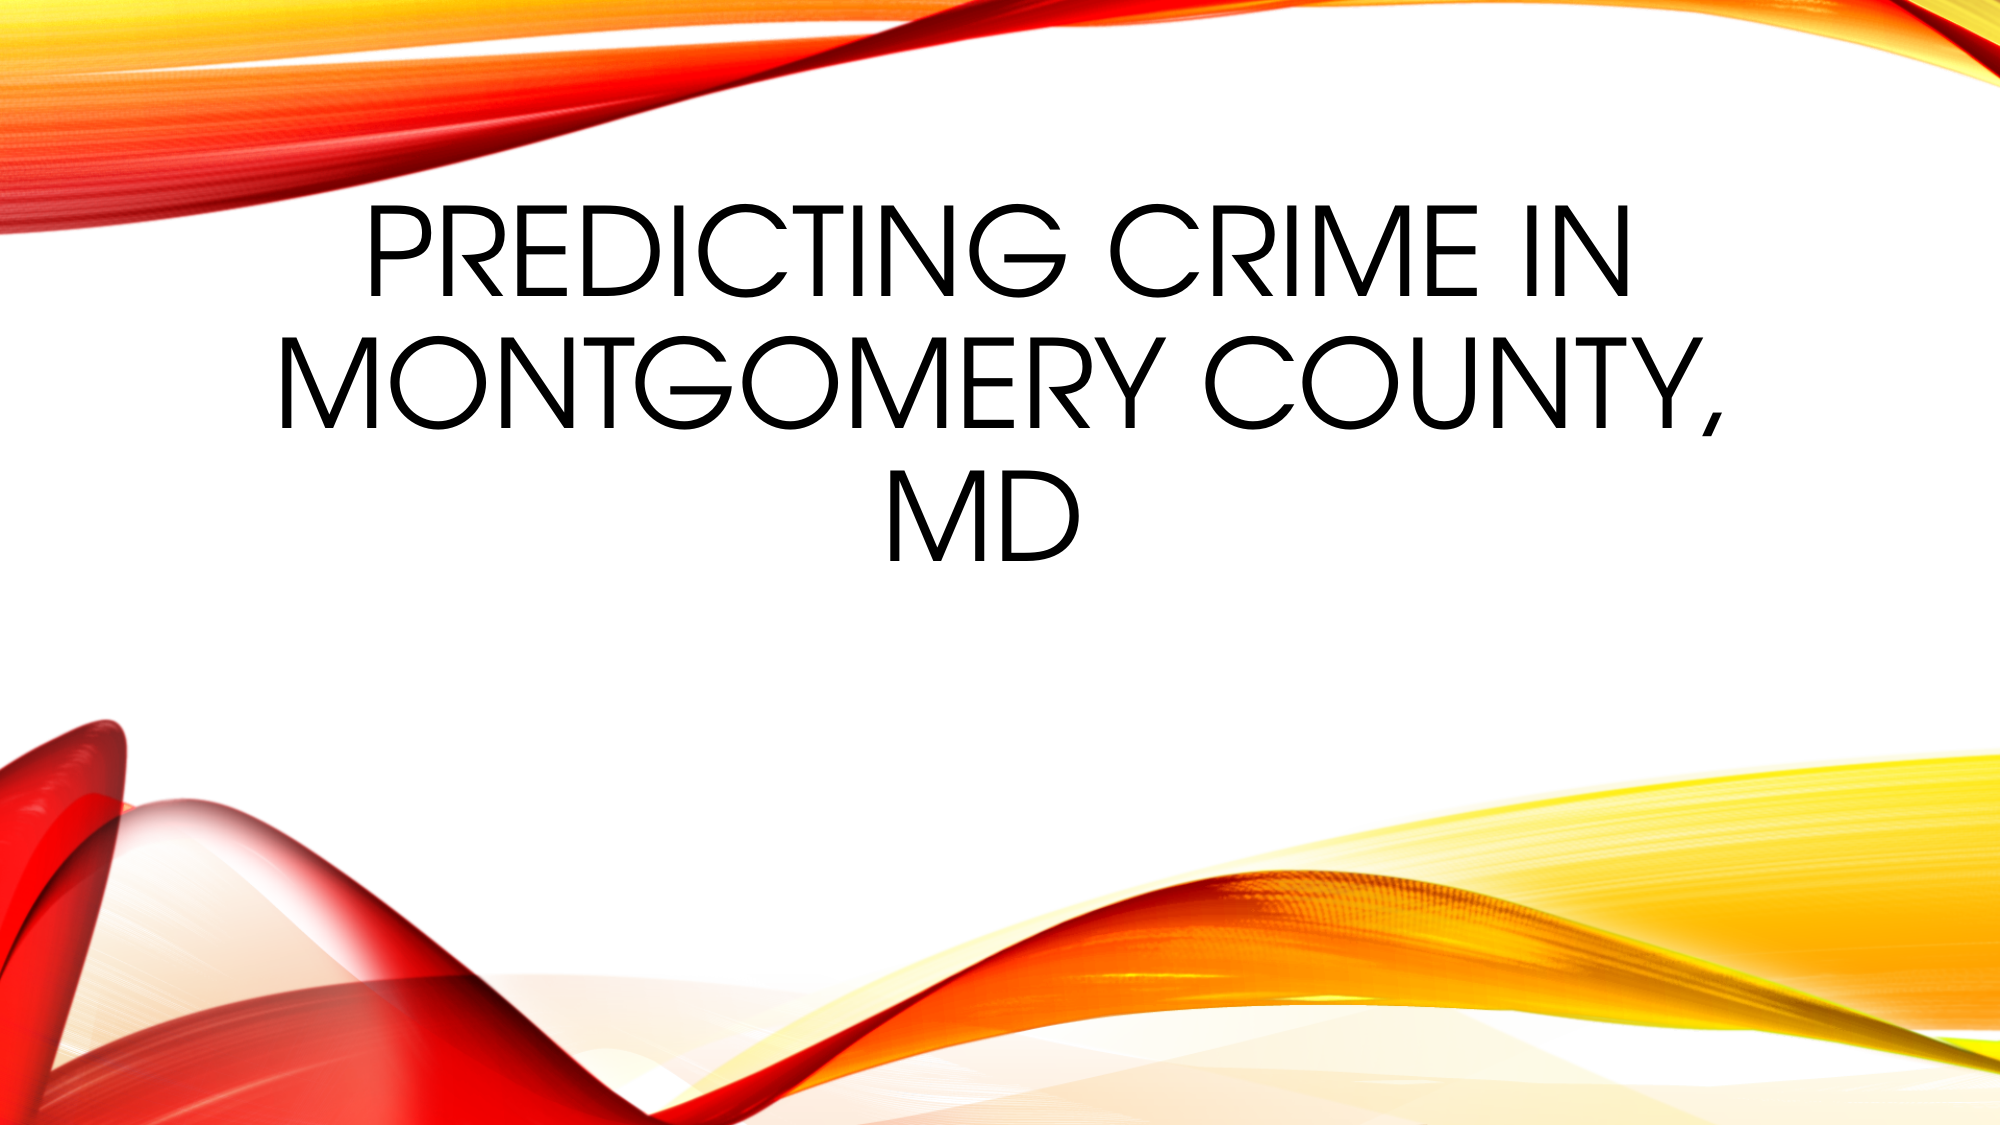

# Predicting crime In Montgomery county, MD